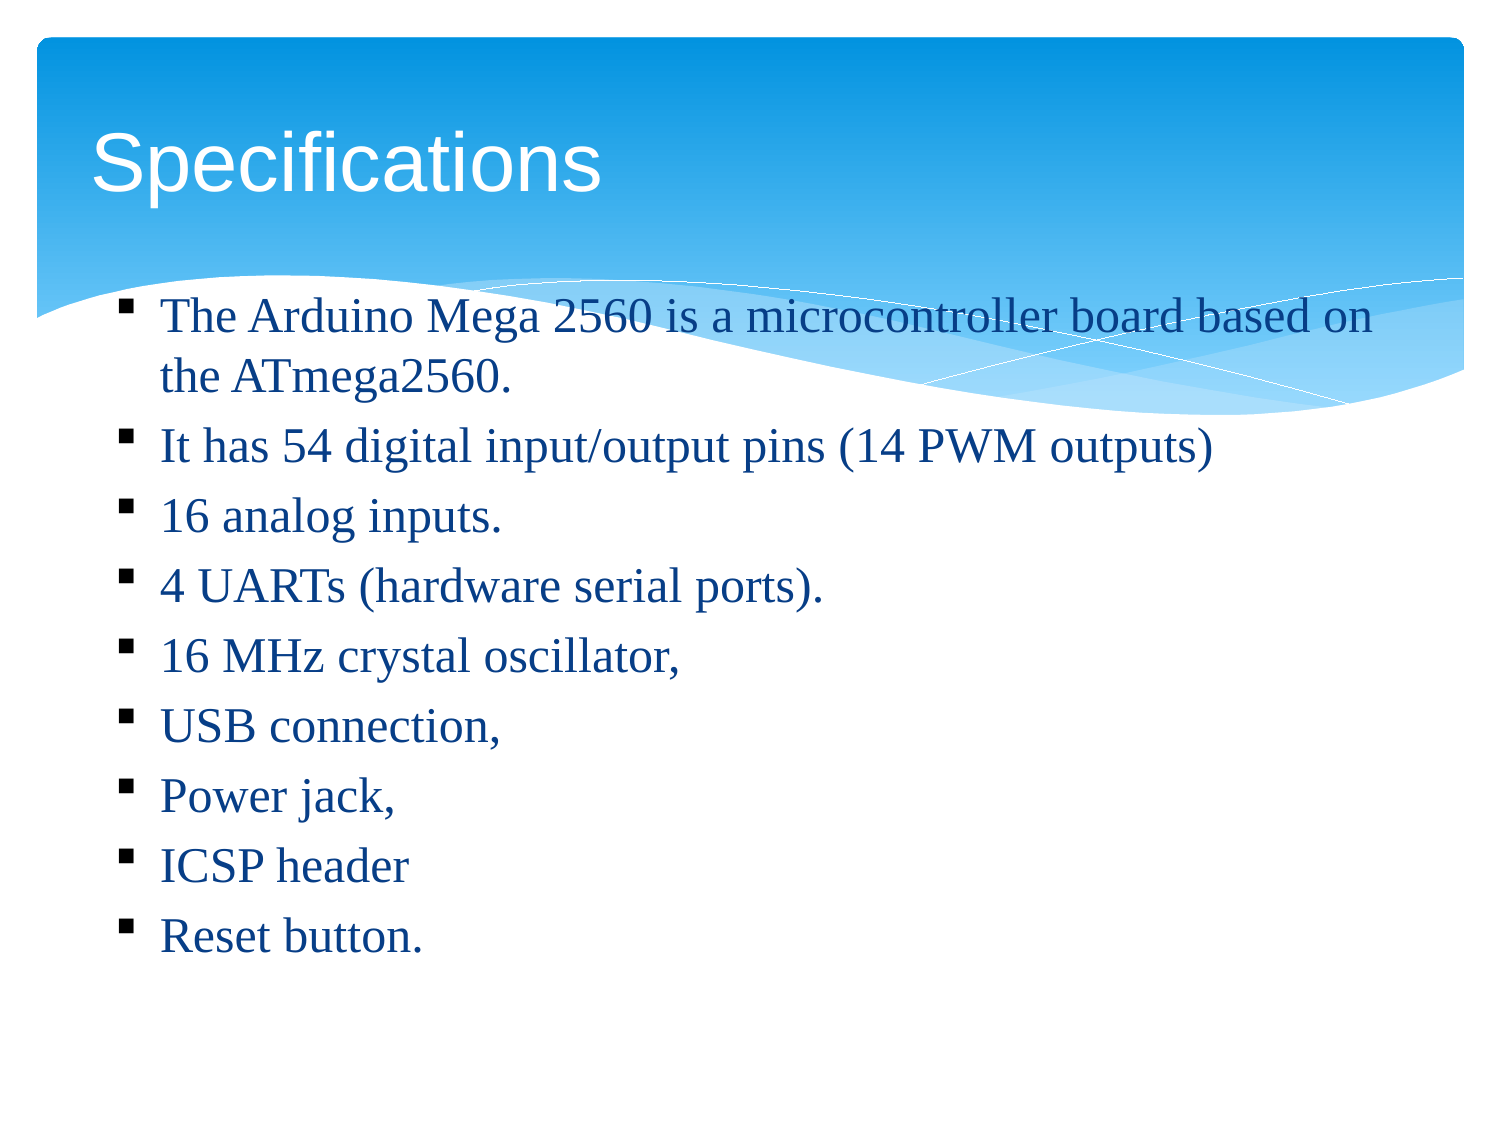

# Specifications
The Arduino Mega 2560 is a microcontroller board based on the ATmega2560.
It has 54 digital input/output pins (14 PWM outputs)
16 analog inputs.
4 UARTs (hardware serial ports).
16 MHz crystal oscillator,
USB connection,
Power jack,
ICSP header
Reset button.